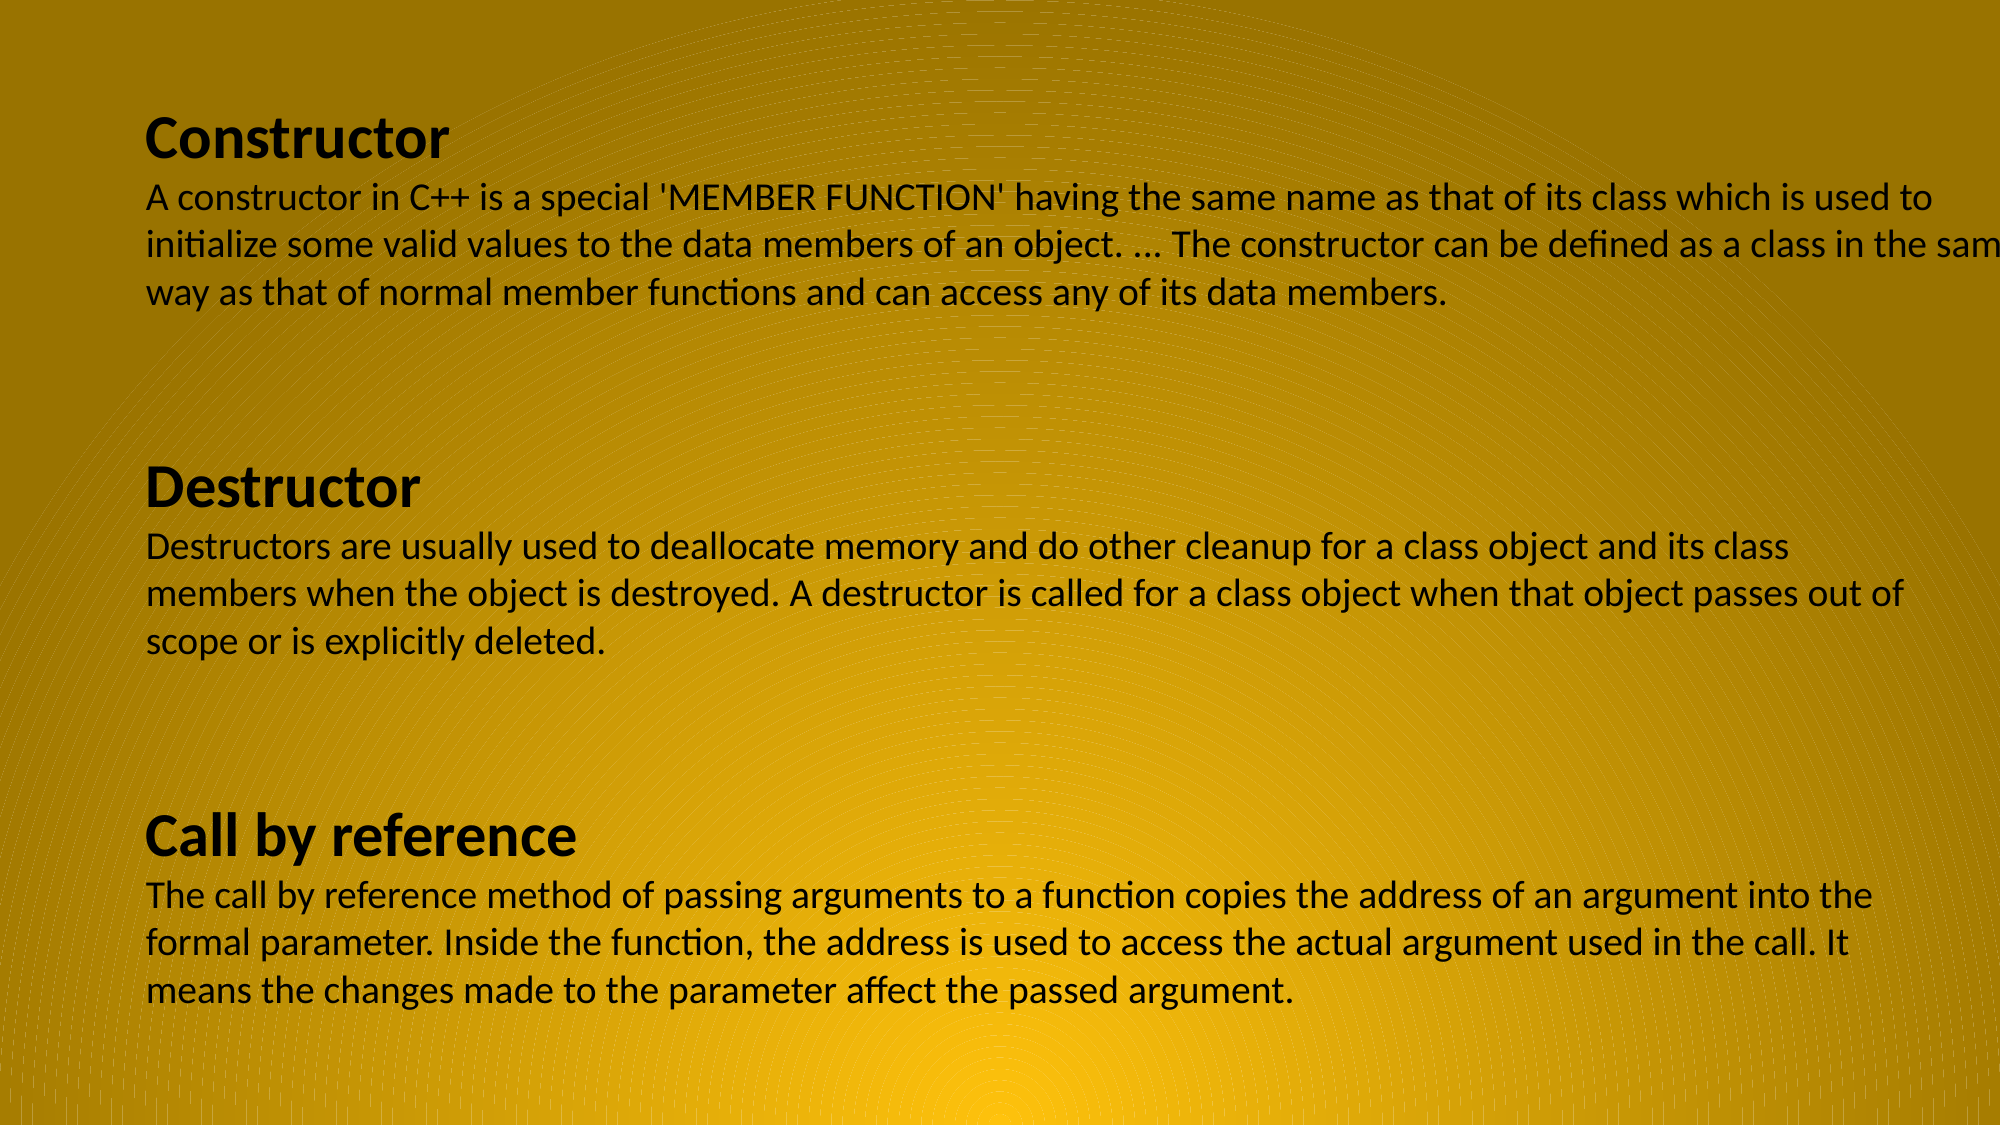

Constructor
A constructor in C++ is a special 'MEMBER FUNCTION' having the same name as that of its class which is used to initialize some valid values to the data members of an object. ... The constructor can be defined as a class in the same way as that of normal member functions and can access any of its data members.
Destructor
Destructors are usually used to deallocate memory and do other cleanup for a class object and its class members when the object is destroyed. A destructor is called for a class object when that object passes out of scope or is explicitly deleted.
Call by reference
The call by reference method of passing arguments to a function copies the address of an argument into the formal parameter. Inside the function, the address is used to access the actual argument used in the call. It means the changes made to the parameter affect the passed argument.